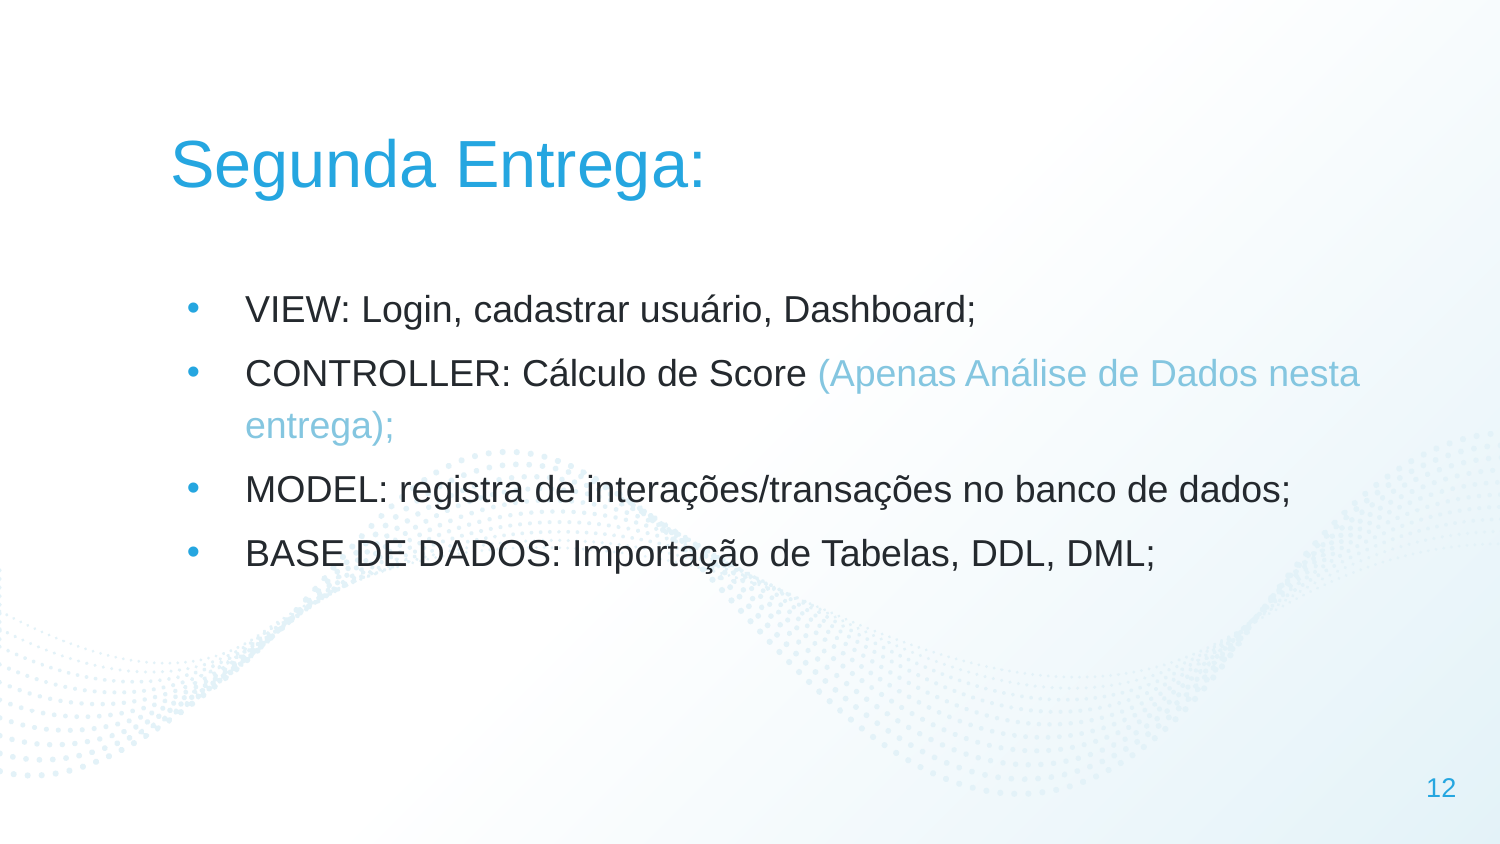

# Segunda Entrega:
VIEW: Login, cadastrar usuário, Dashboard;
CONTROLLER: Cálculo de Score (Apenas Análise de Dados nesta entrega);
MODEL: registra de interações/transações no banco de dados;
BASE DE DADOS: Importação de Tabelas, DDL, DML;

12